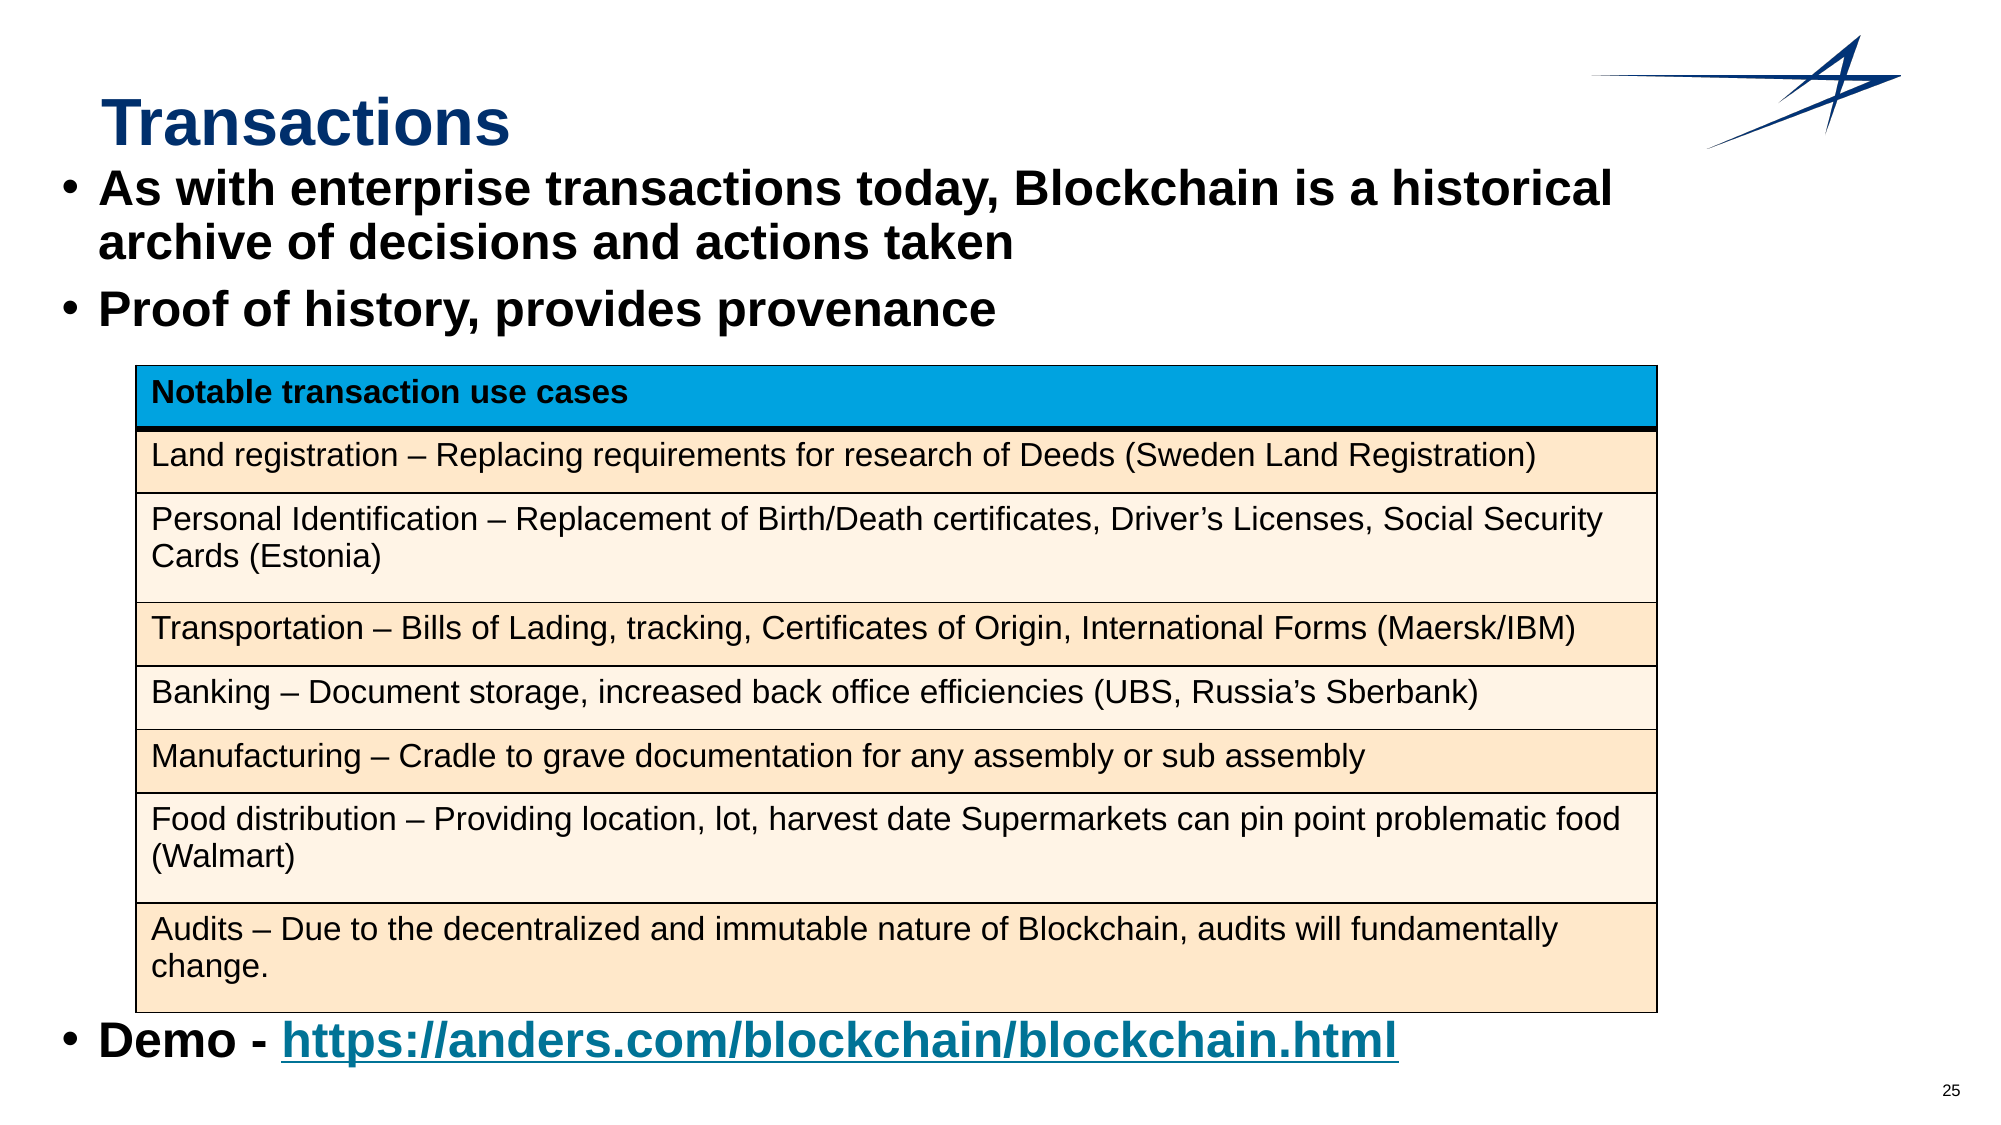

# Transactions
As with enterprise transactions today, Blockchain is a historical archive of decisions and actions taken
Proof of history, provides provenance

Demo - https://anders.com/blockchain/blockchain.html
| Notable transaction use cases |
| --- |
| Land registration – Replacing requirements for research of Deeds (Sweden Land Registration) |
| Personal Identification – Replacement of Birth/Death certificates, Driver’s Licenses, Social Security Cards (Estonia) |
| Transportation – Bills of Lading, tracking, Certificates of Origin, International Forms (Maersk/IBM) |
| Banking – Document storage, increased back office efficiencies (UBS, Russia’s Sberbank) |
| Manufacturing – Cradle to grave documentation for any assembly or sub assembly |
| Food distribution – Providing location, lot, harvest date Supermarkets can pin point problematic food (Walmart) |
| Audits – Due to the decentralized and immutable nature of Blockchain, audits will fundamentally change. |